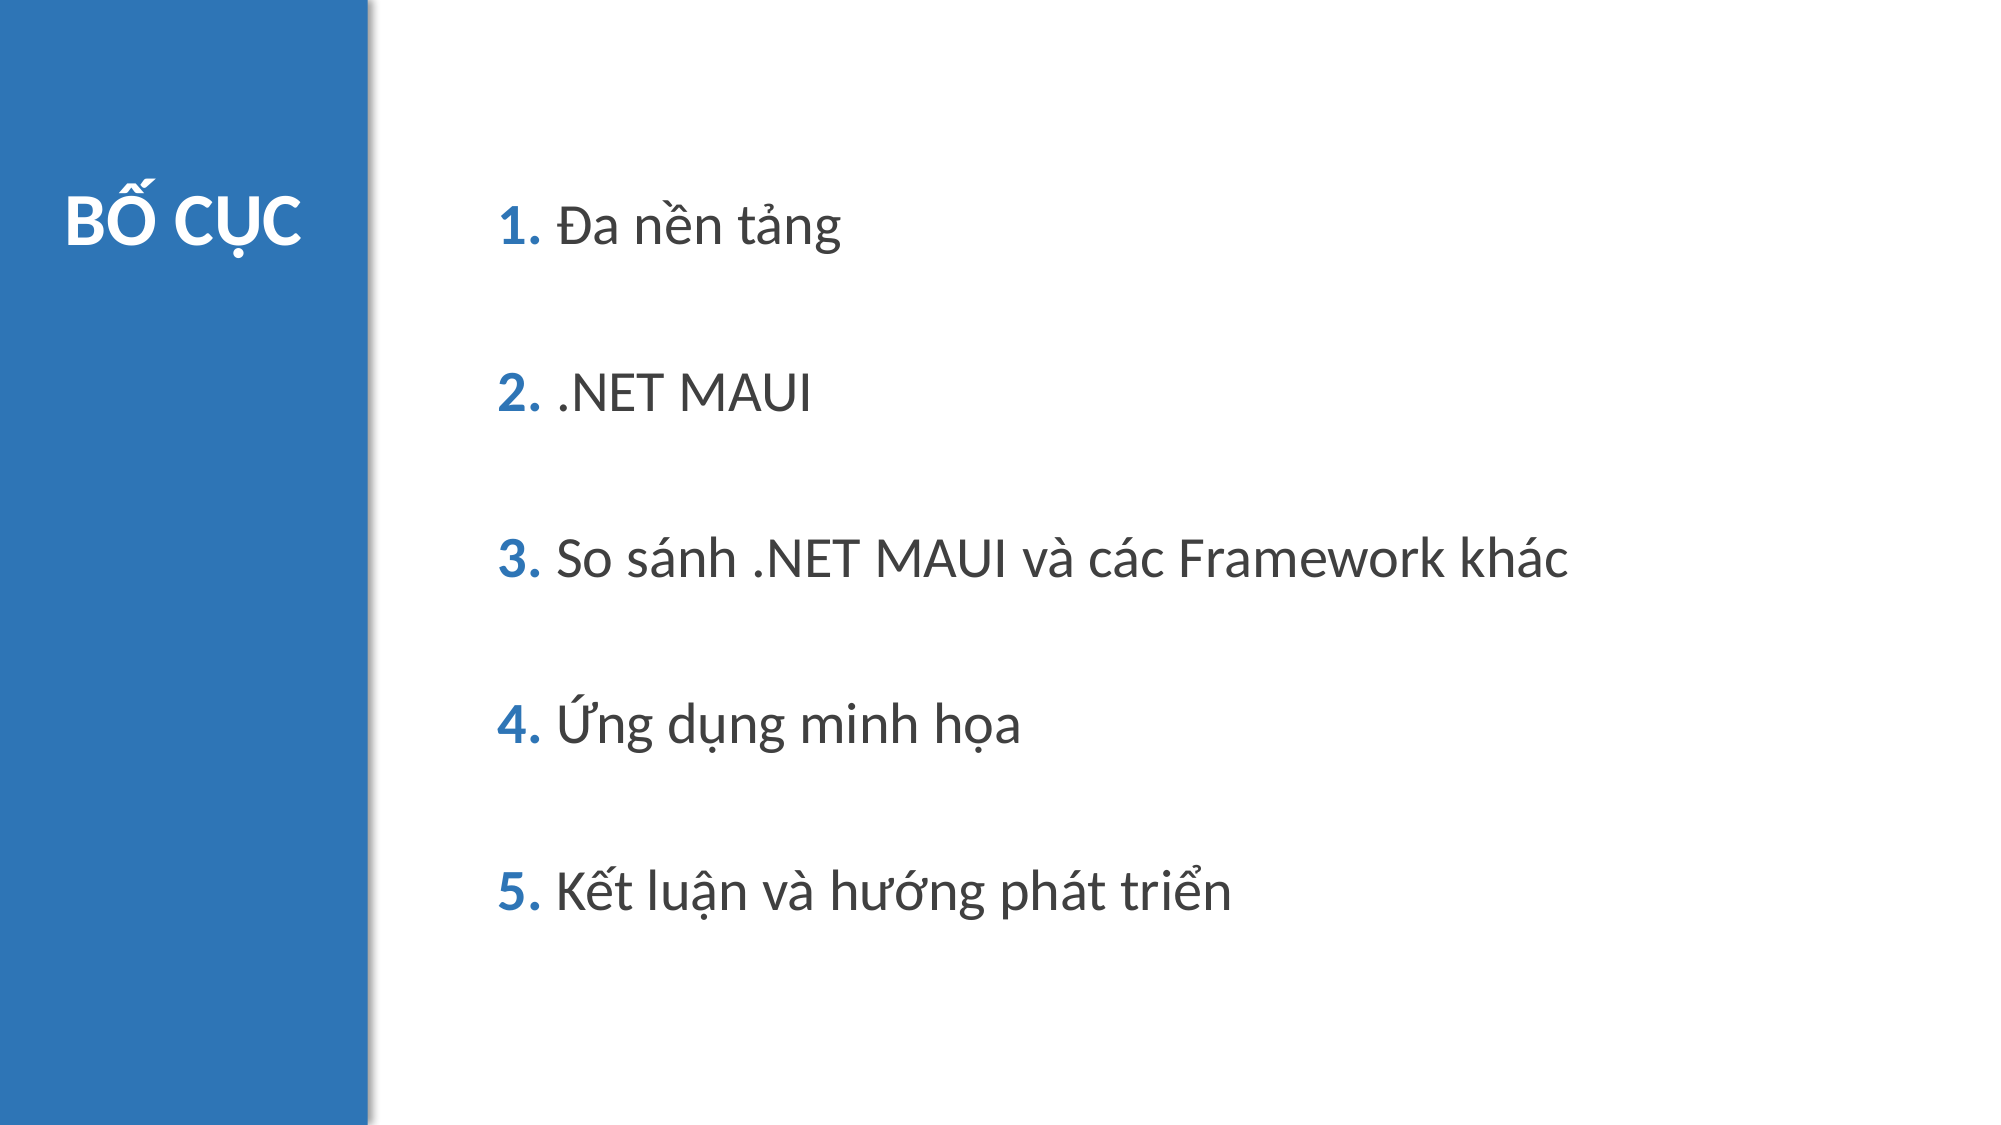

BỐ CỤC
1. Đa nền tảng
2. .NET MAUI
3. So sánh .NET MAUI và các Framework khác
4. Ứng dụng minh họa
5. Kết luận và hướng phát triển